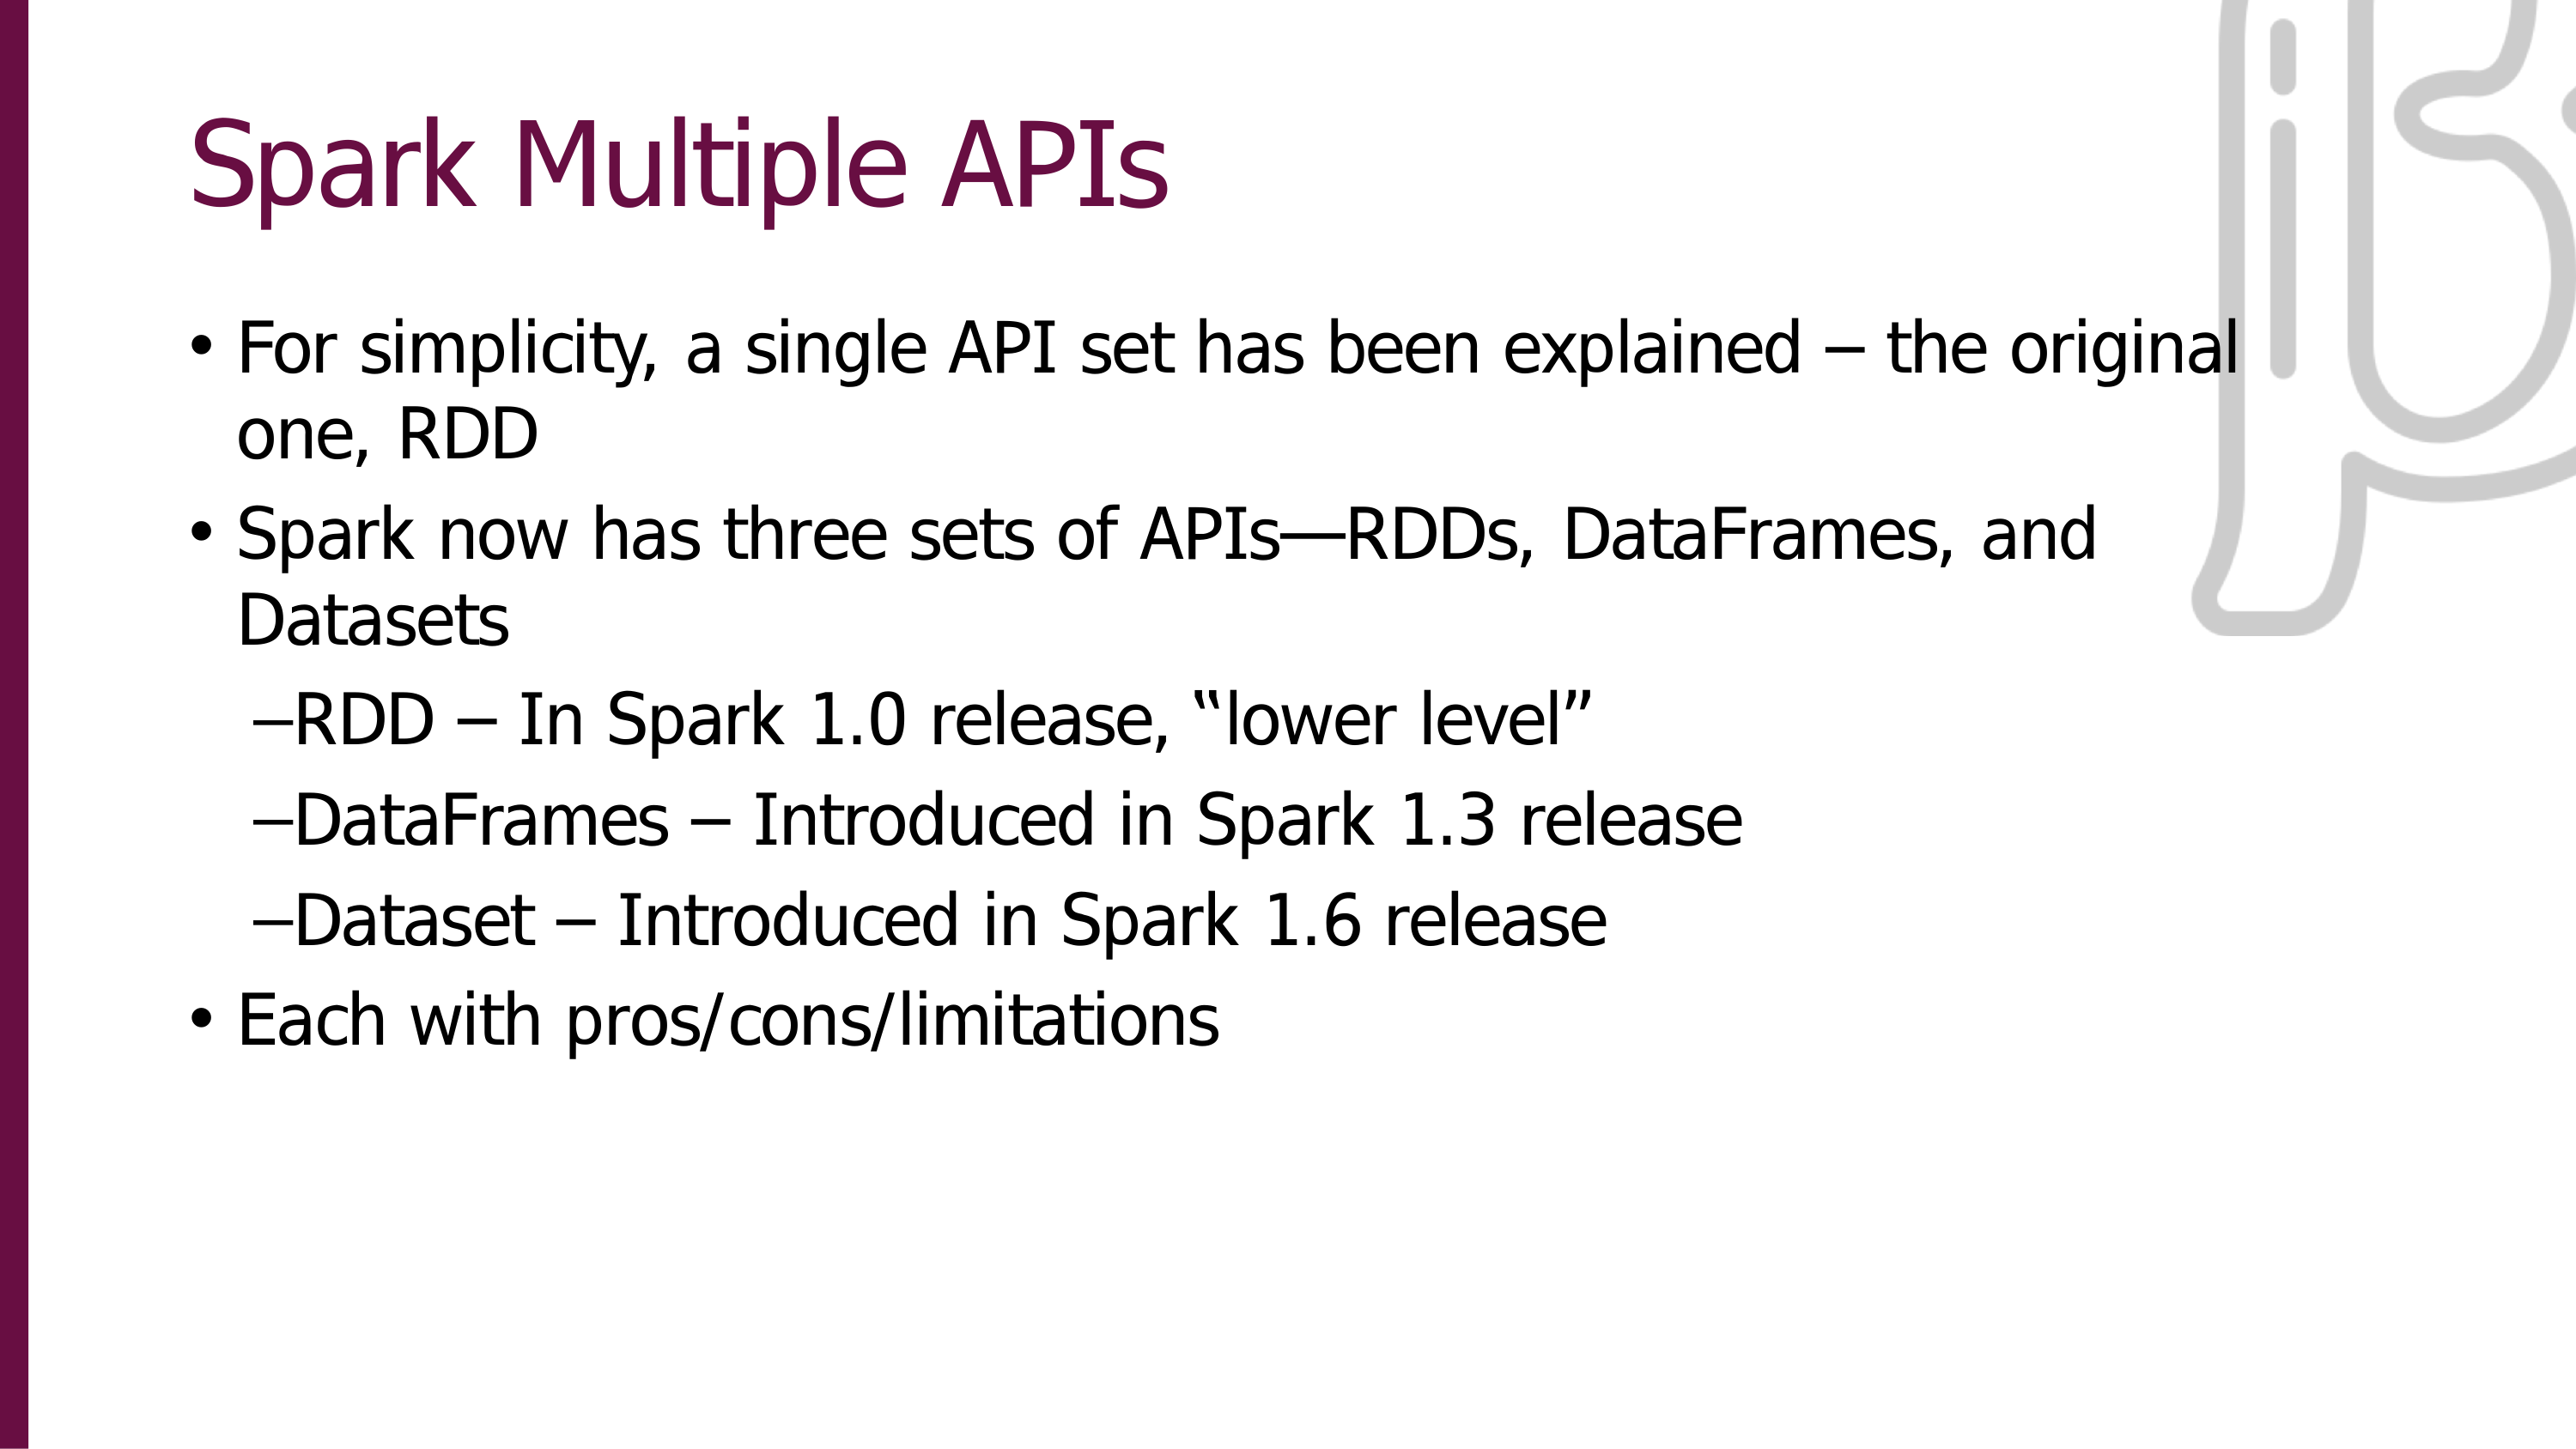

Spark Multiple APIs
For simplicity, a single API set has been explained – the original one, RDD
Spark now has three sets of APIs—RDDs, DataFrames, and Datasets
RDD – In Spark 1.0 release, “lower level”
DataFrames – Introduced in Spark 1.3 release
Dataset – Introduced in Spark 1.6 release
Each with pros/cons/limitations